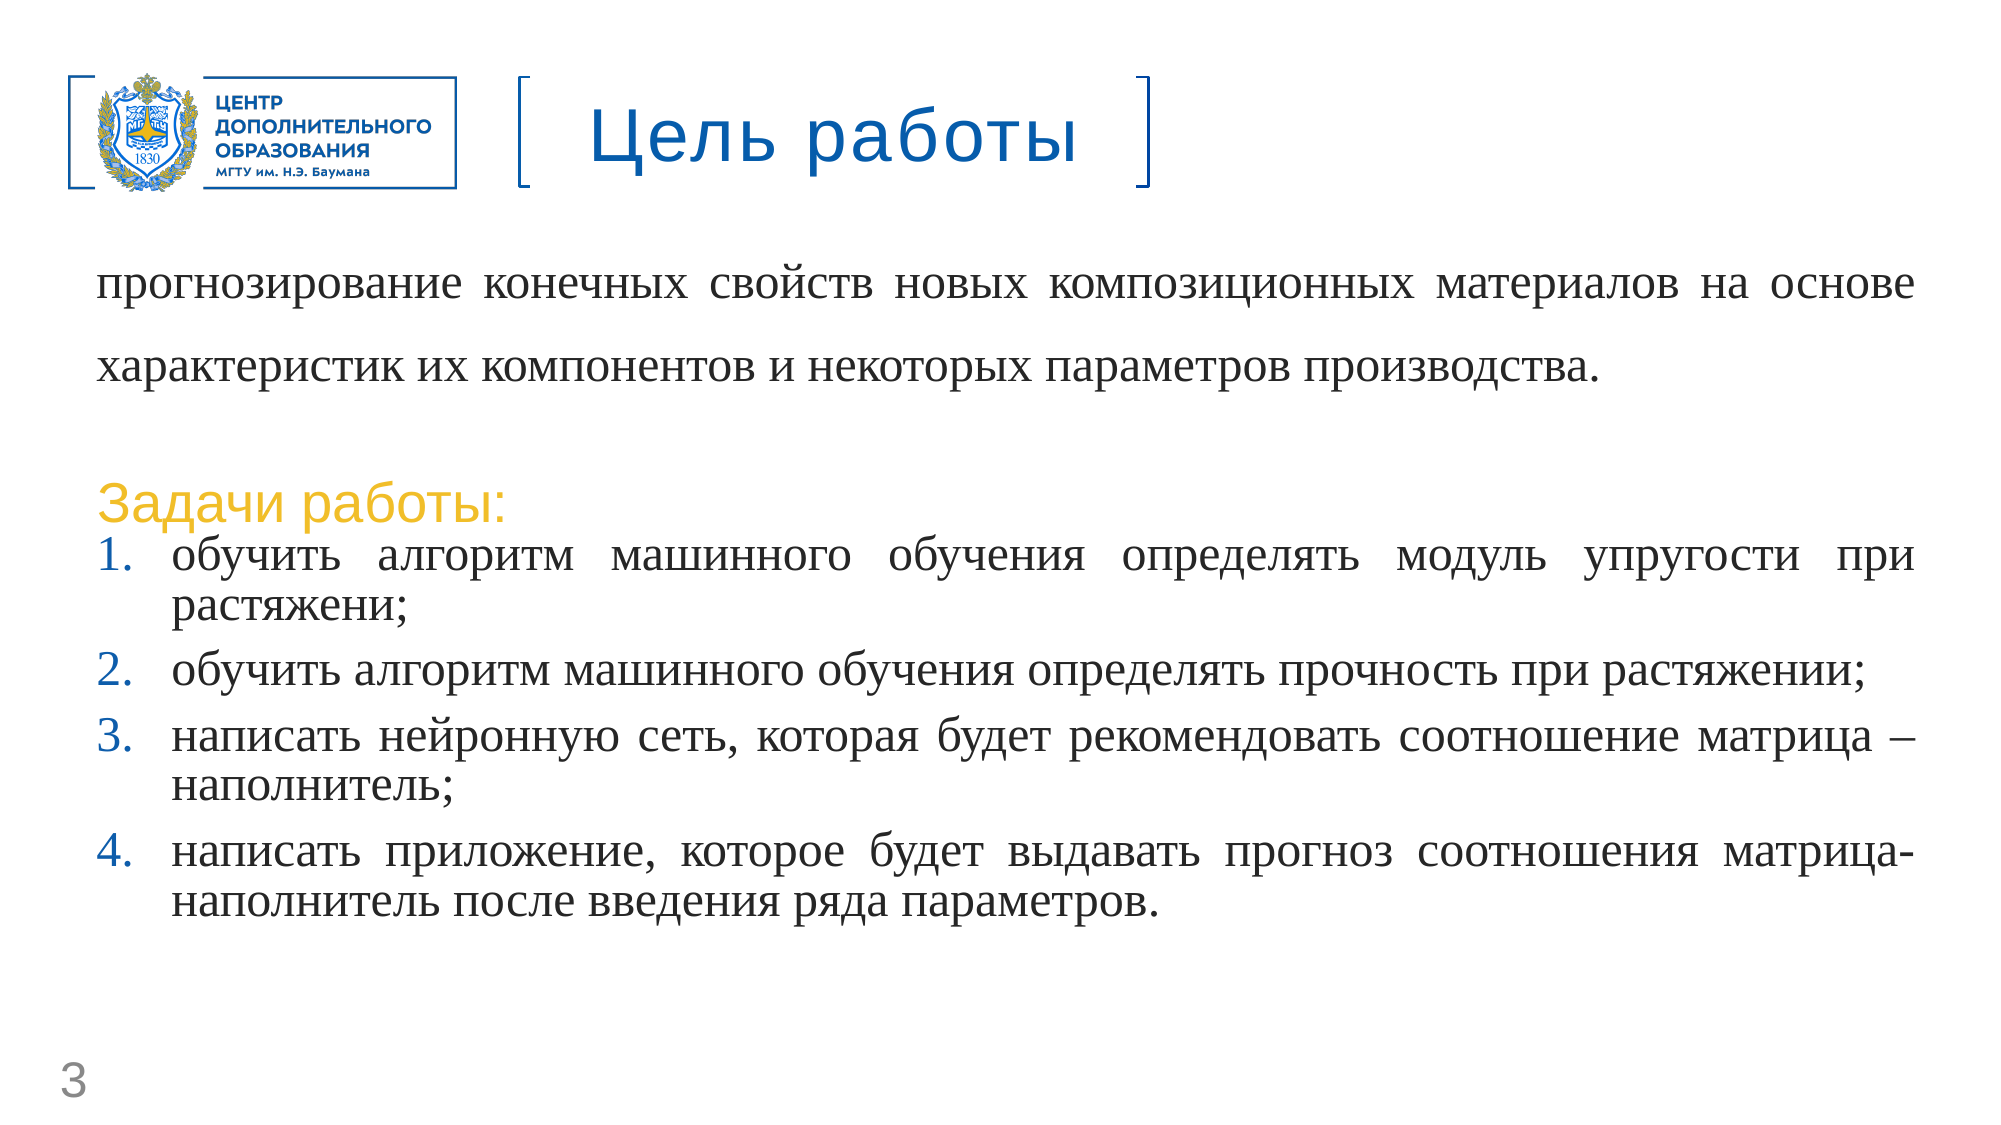

Цель работы

прогнозирование конечных свойств новых композиционных материалов на основе характеристик их компонентов и некоторых параметров производства.

обучить алгоритм машинного обучения определять модуль упругости при растяжени;
обучить алгоритм машинного обучения определять прочность при растяжении;
написать нейронную сеть, которая будет рекомендовать соотношение матрица – наполнитель;
написать приложение, которое будет выдавать прогноз соотношения матрица-наполнитель после введения ряда параметров.

Задачи работы:
3